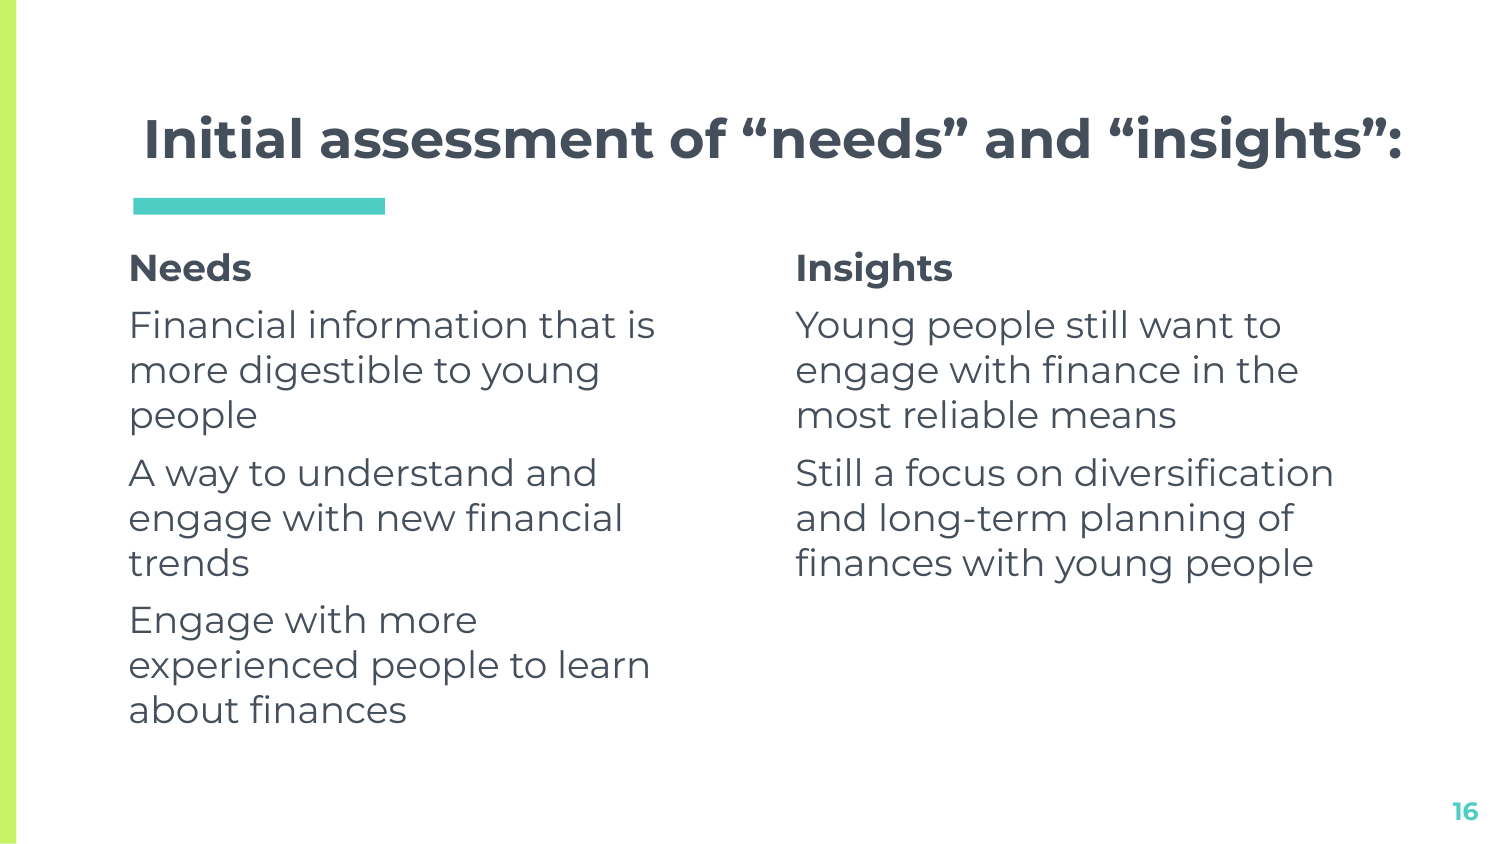

# Initial assessment of “needs” and “insights”:
Needs
Financial information that is more digestible to young people
A way to understand and engage with new financial trends
Engage with more experienced people to learn about finances

Insights
Young people still want to engage with finance in the most reliable means
Still a focus on diversification and long-term planning of finances with young people

16